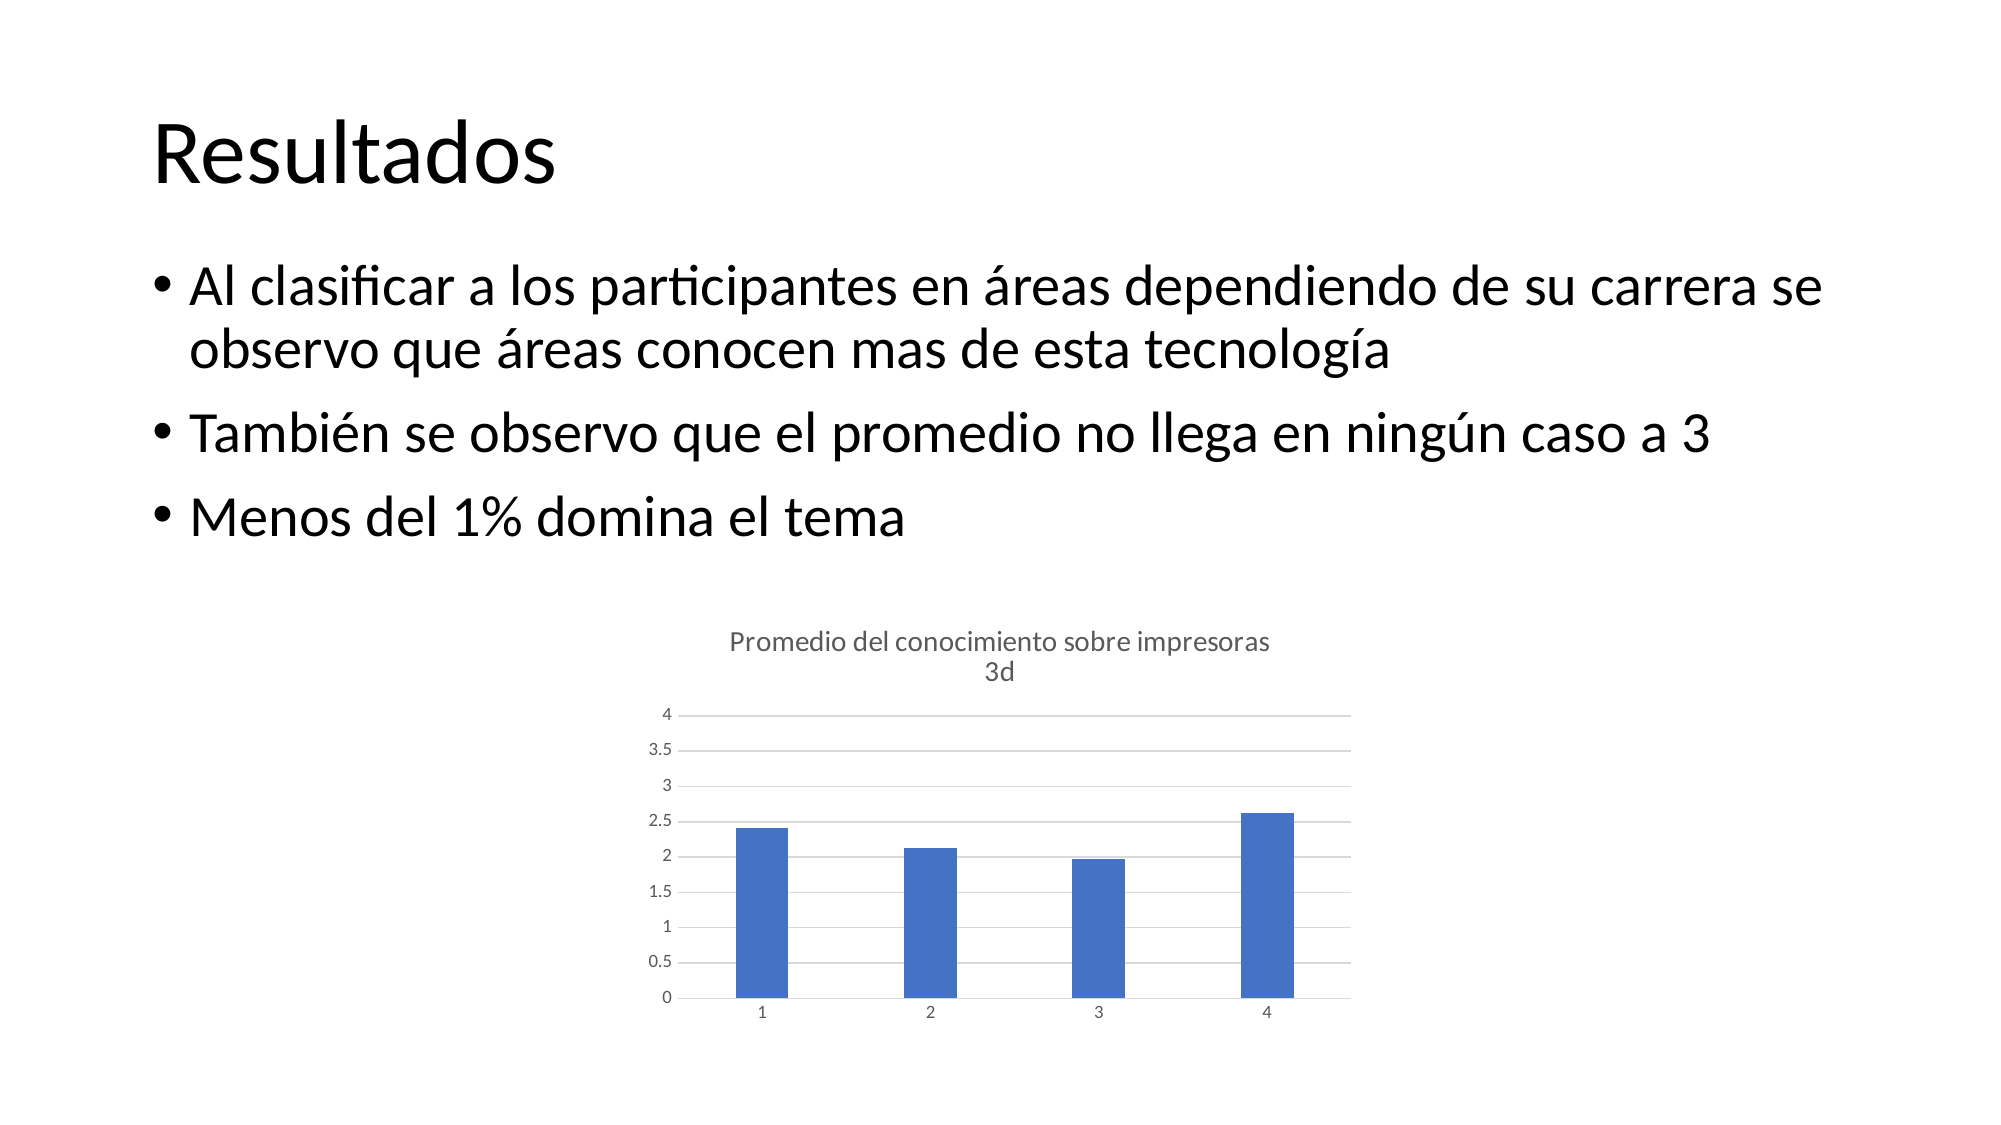

# Resultados
Al clasificar a los participantes en áreas dependiendo de su carrera se observo que áreas conocen mas de esta tecnología
También se observo que el promedio no llega en ningún caso a 3
Menos del 1% domina el tema

### Chart: Promedio del conocimiento sobre impresoras 3d

| Category | promedio |
|---|---|
| 1 | 2.4047619047619047 |
| 2 | 2.125 |
| 3 | 1.9655172413793103 |
| 4 | 2.625 |